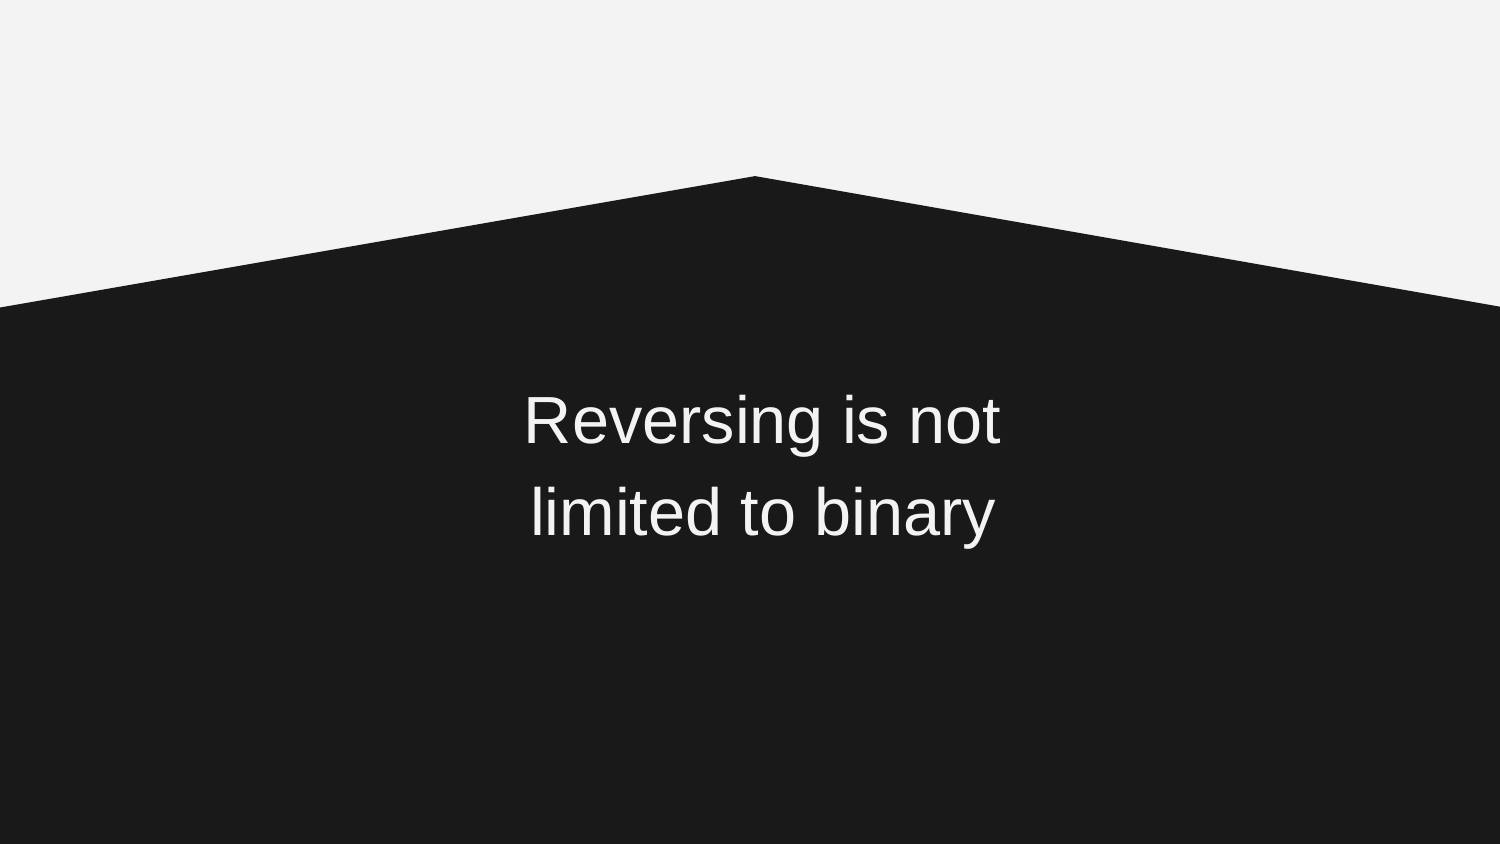

#
Reversing is not limited to binary